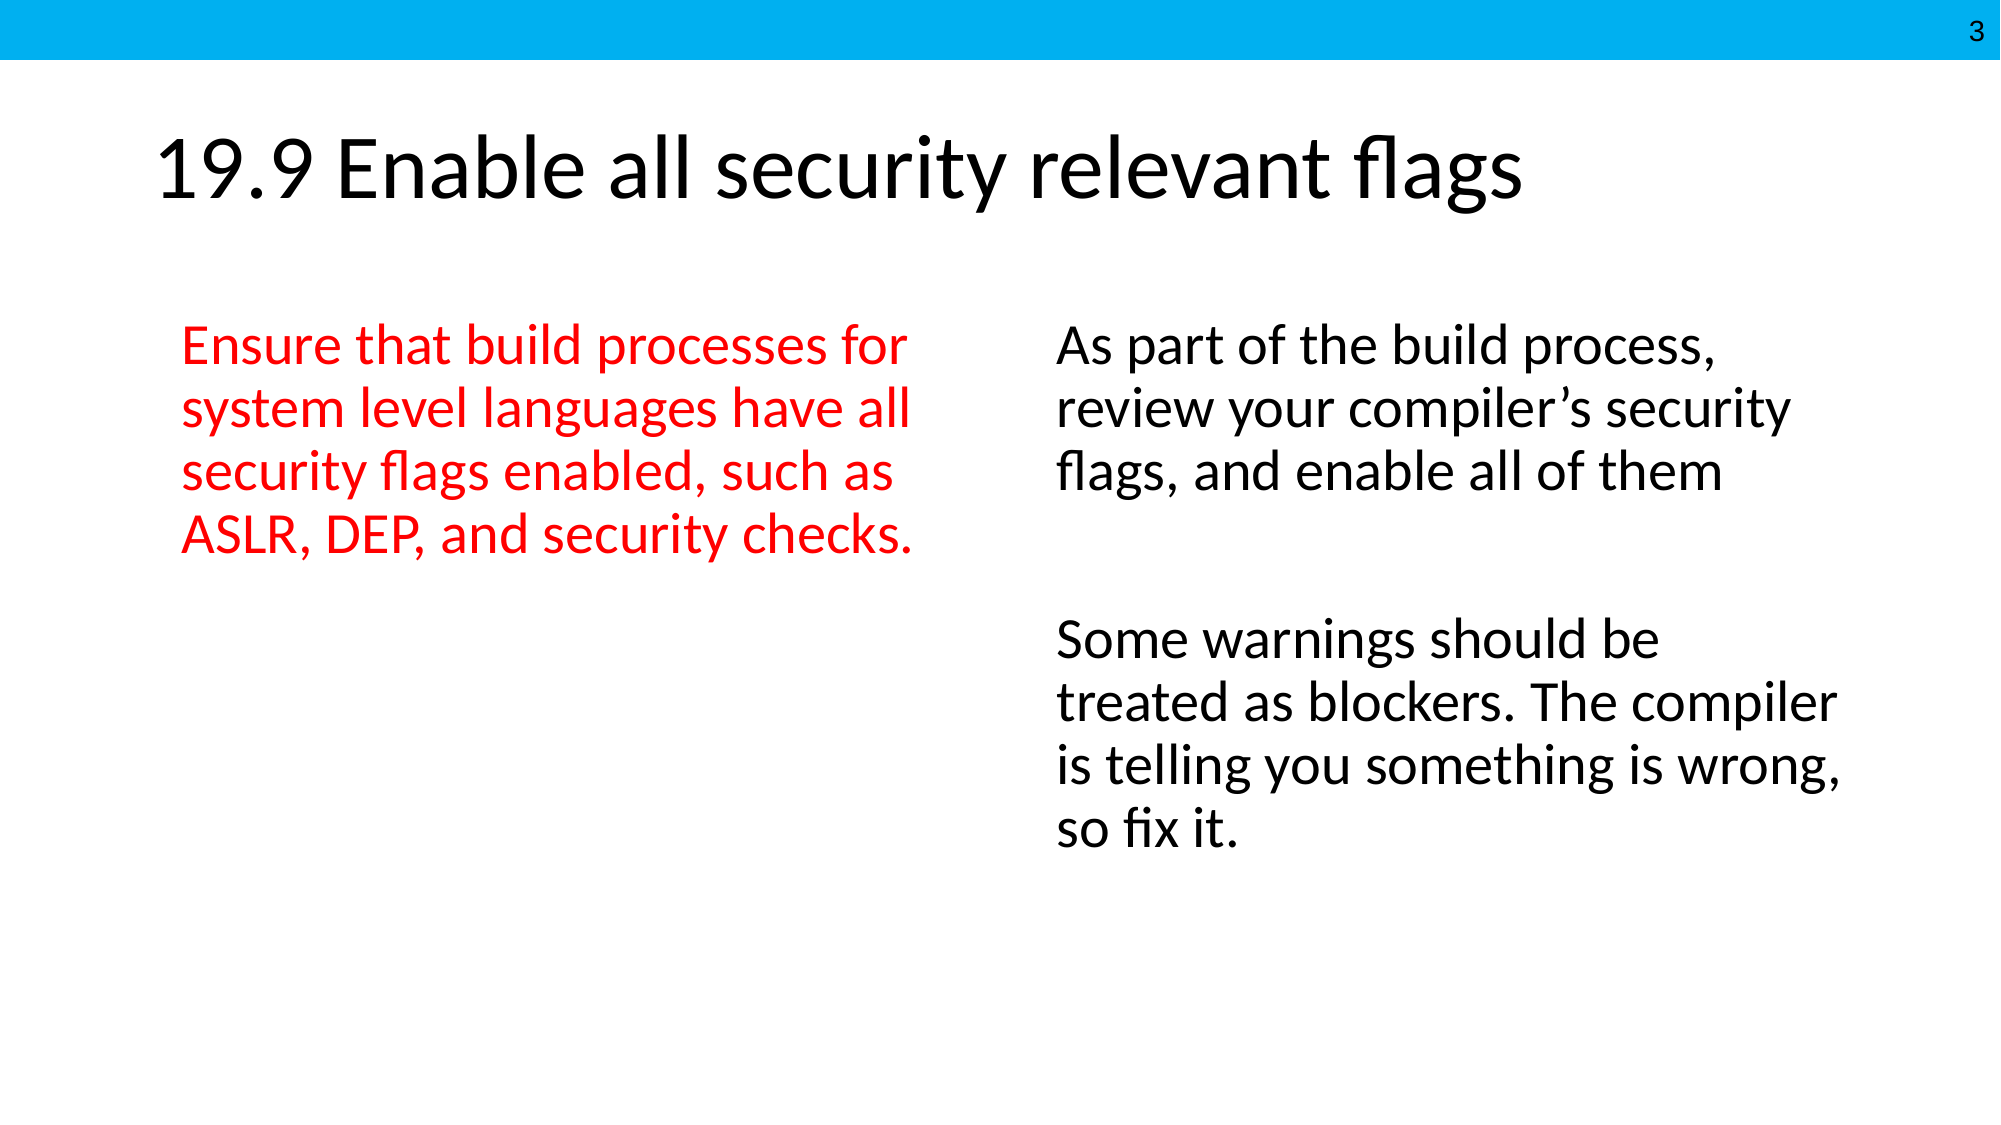

# 19.9 Enable all security relevant flags
Ensure that build processes for system level languages have all security flags enabled, such as ASLR, DEP, and security checks.
As part of the build process, review your compiler’s security flags, and enable all of them

Some warnings should be treated as blockers. The compiler is telling you something is wrong, so fix it.